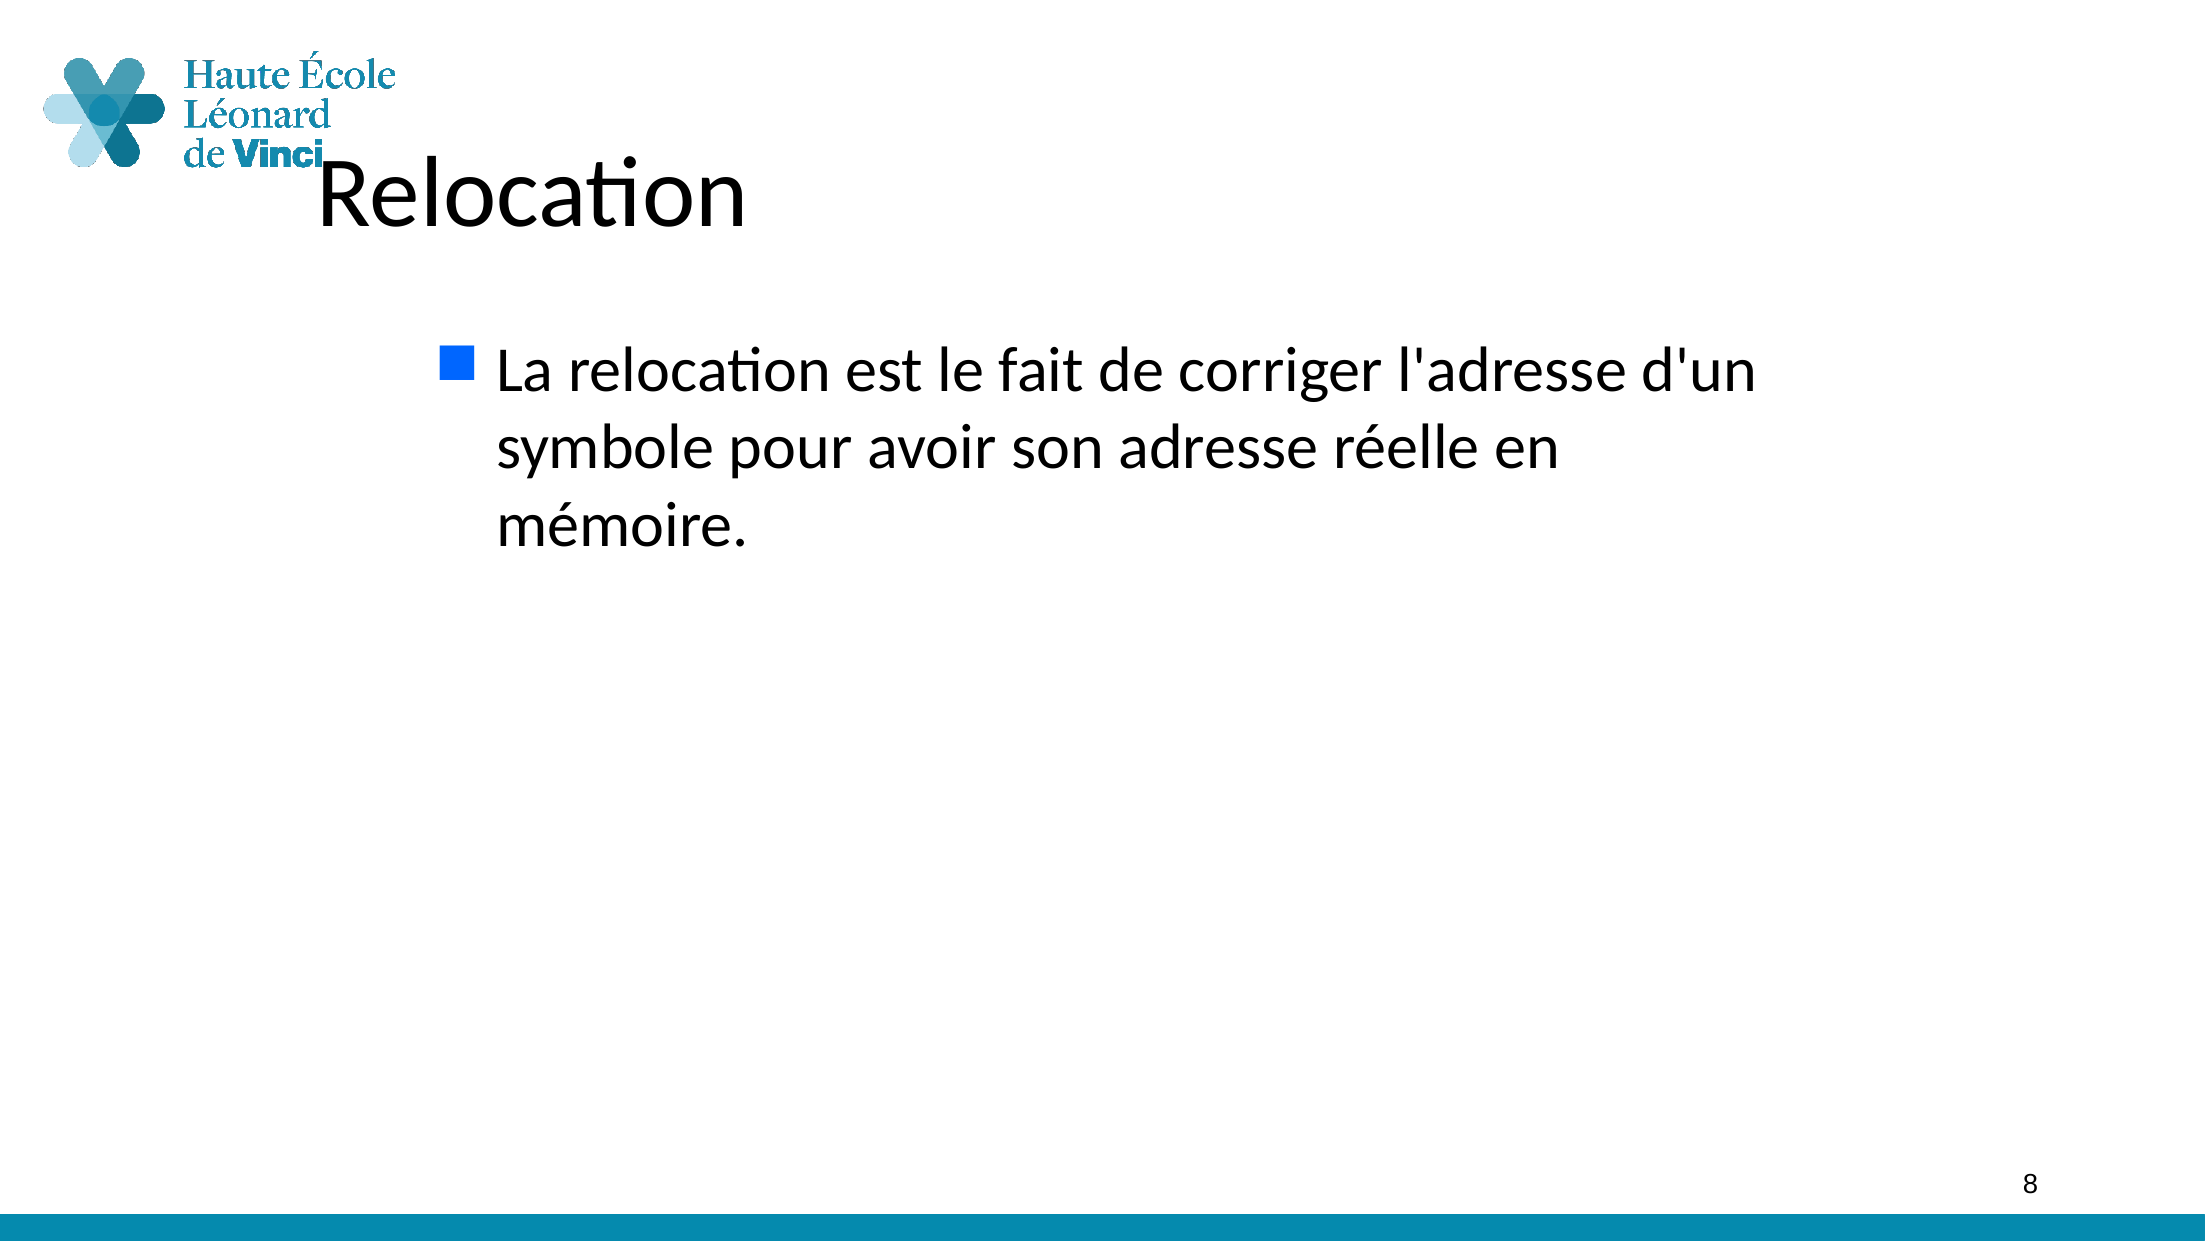

# Relocation
La relocation est le fait de corriger l'adresse d'un symbole pour avoir son adresse réelle en mémoire.
8